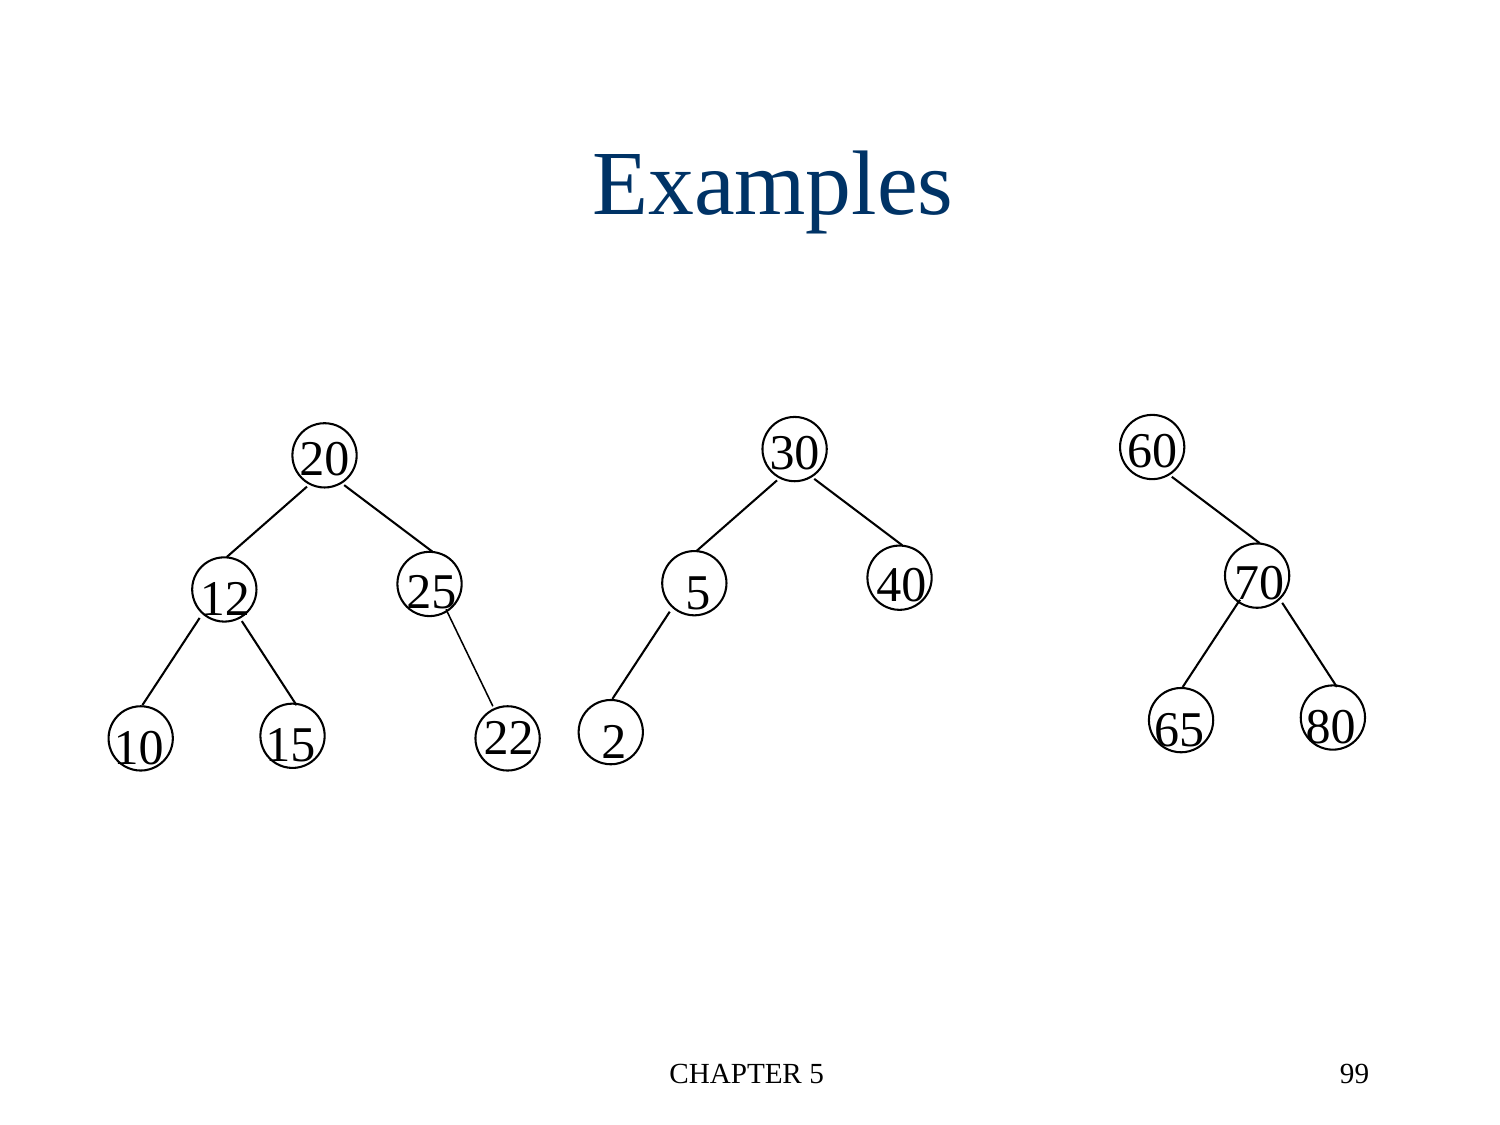

Examples
60
30
20

70

40

25

5

12

80

65
22

2

15

10
CHAPTER 5
99